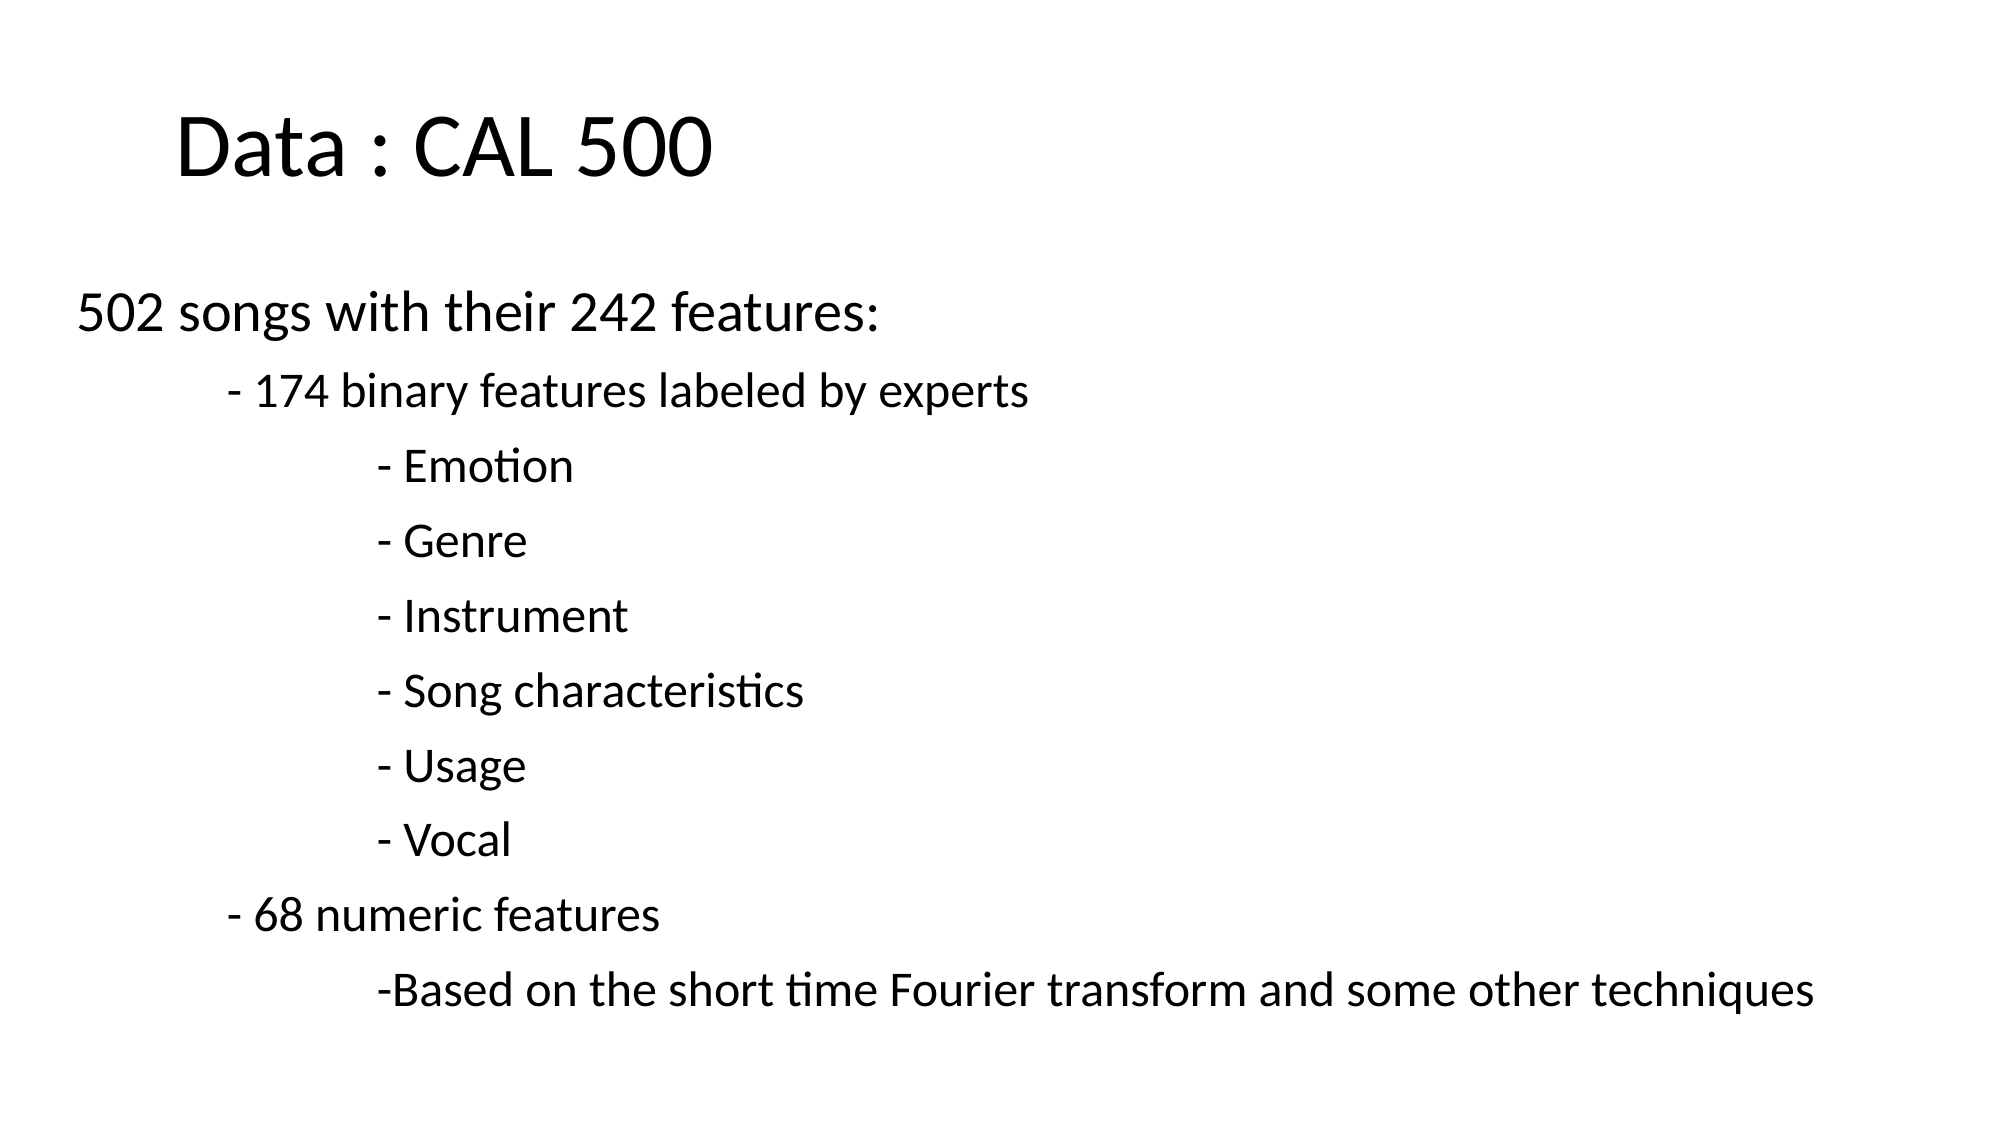

# Data : CAL 500
502 songs with their 242 features:
	- 174 binary features labeled by experts
		- Emotion
		- Genre
		- Instrument
		- Song characteristics
		- Usage
		- Vocal
	- 68 numeric features
		-Based on the short time Fourier transform and some other techniques